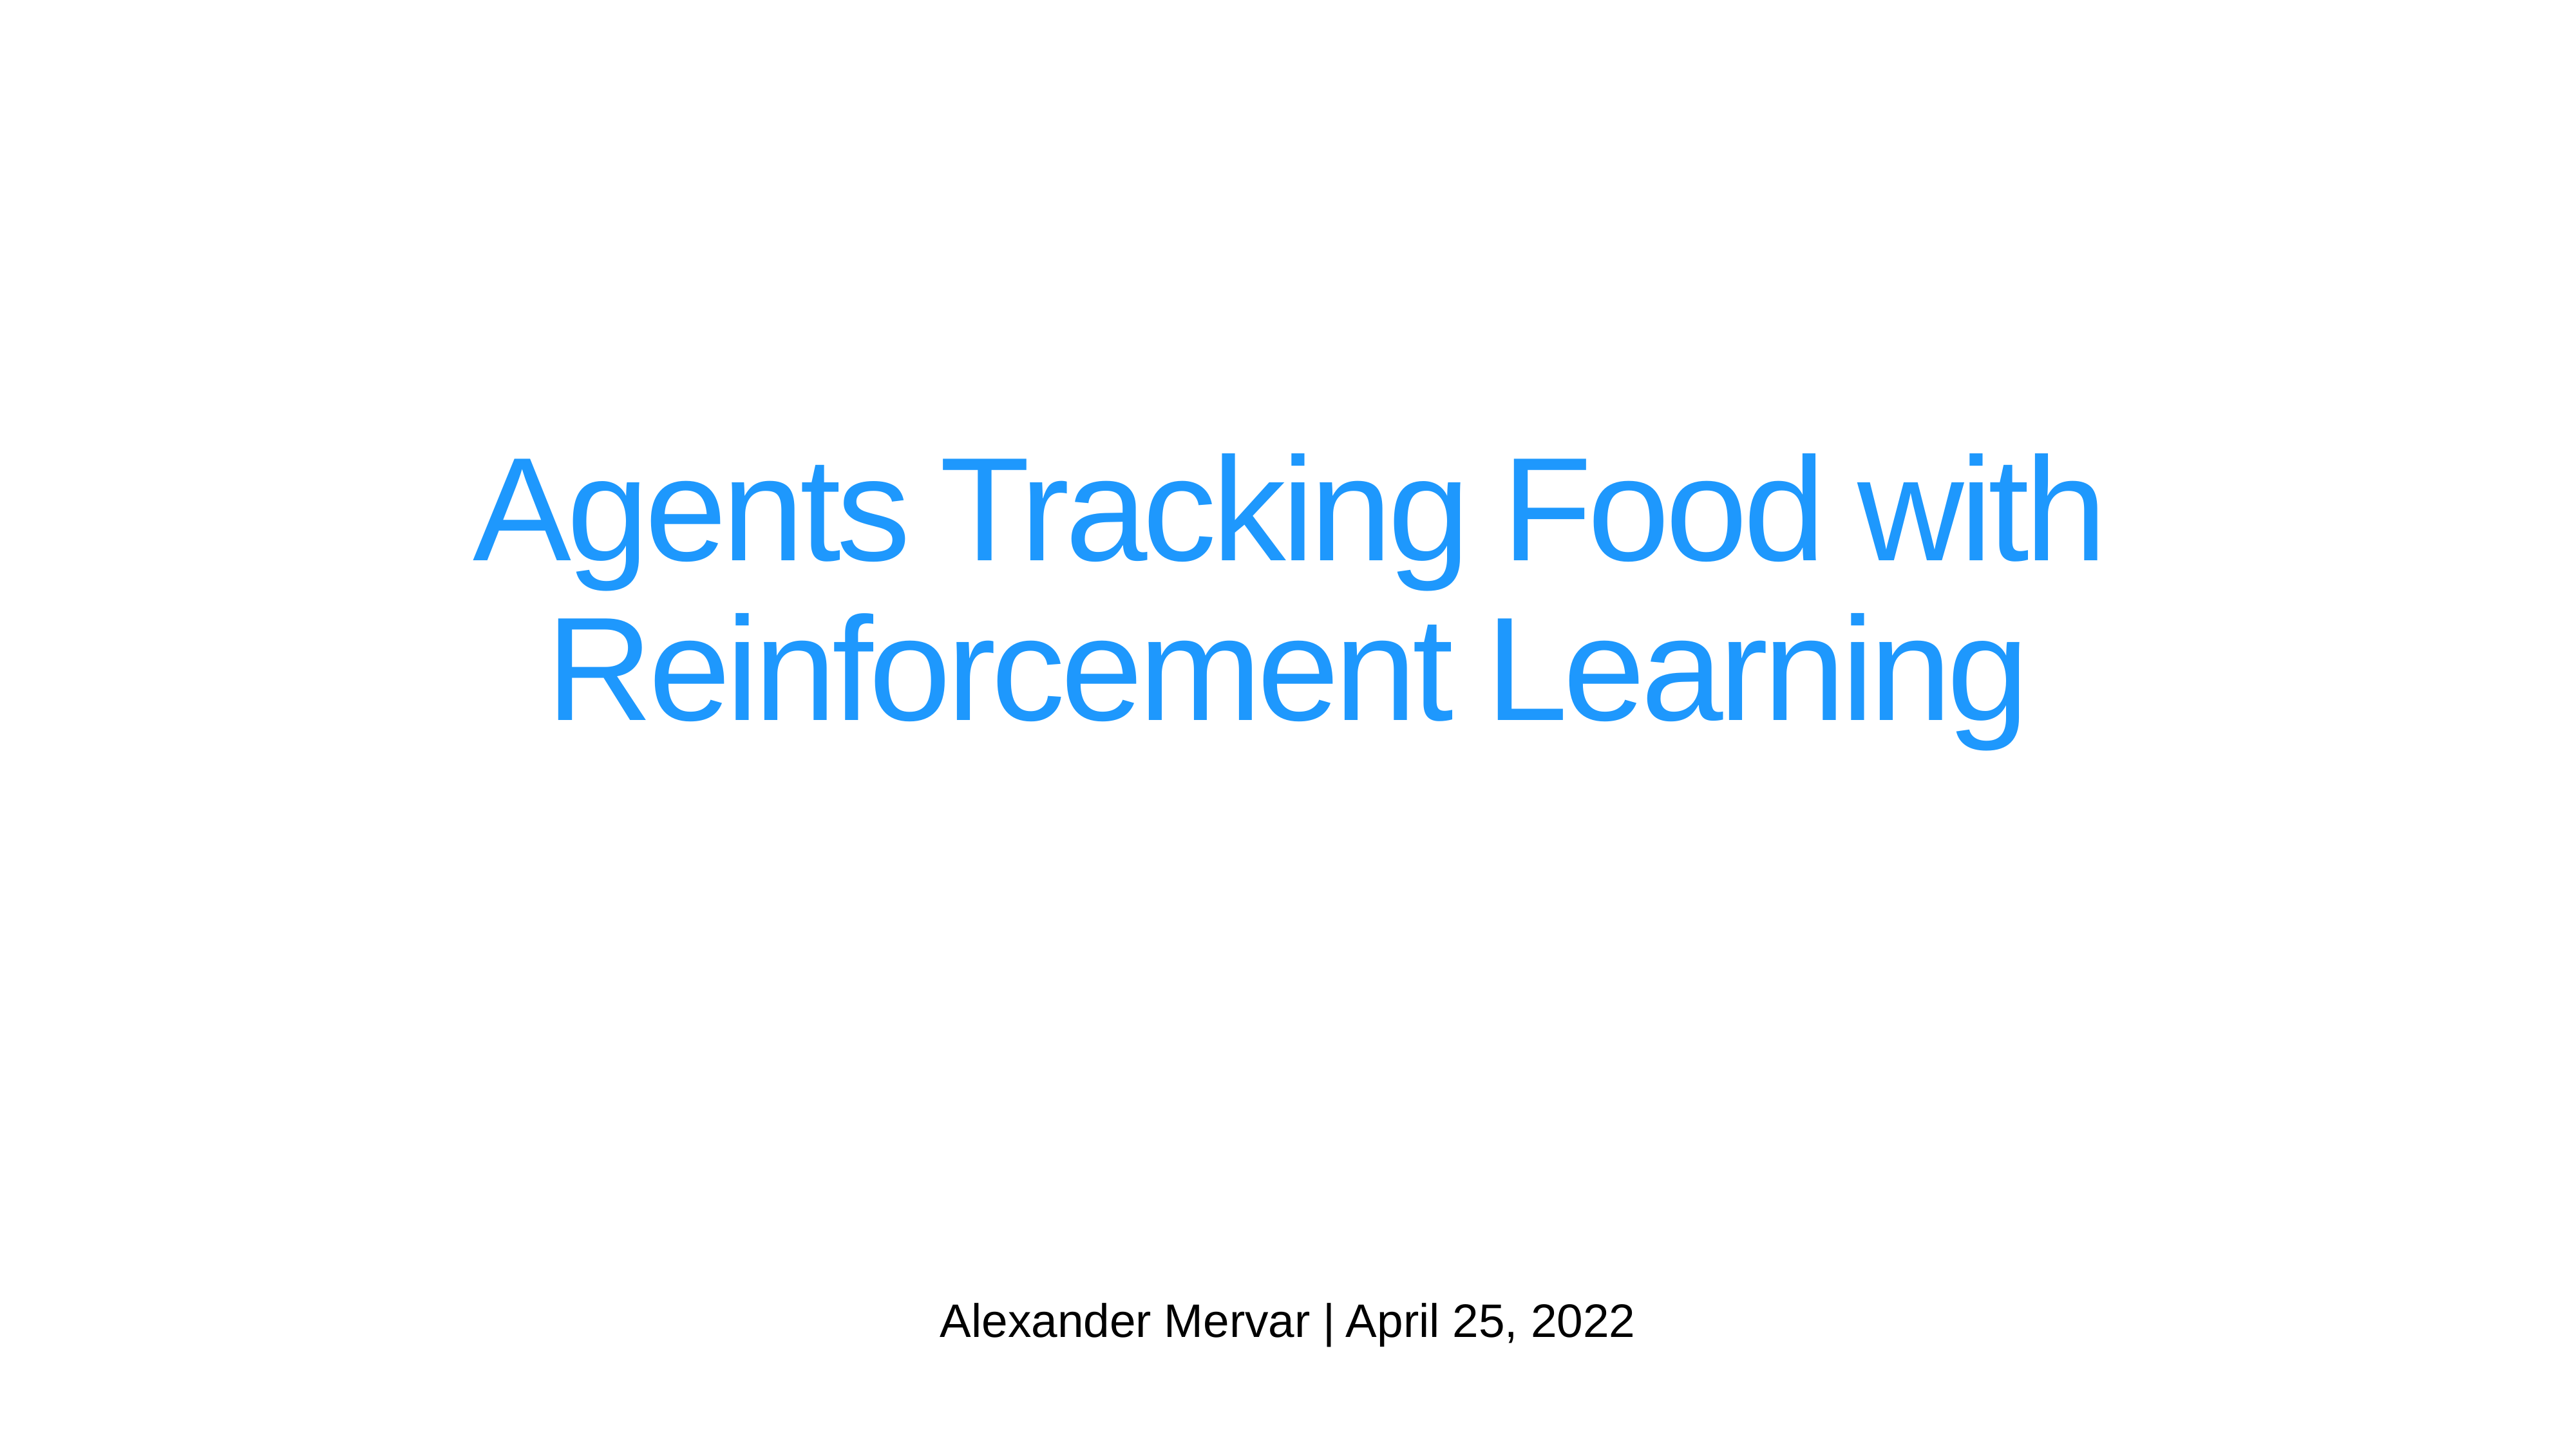

# Agents Tracking Food with Reinforcement Learning
Alexander Mervar | April 25, 2022